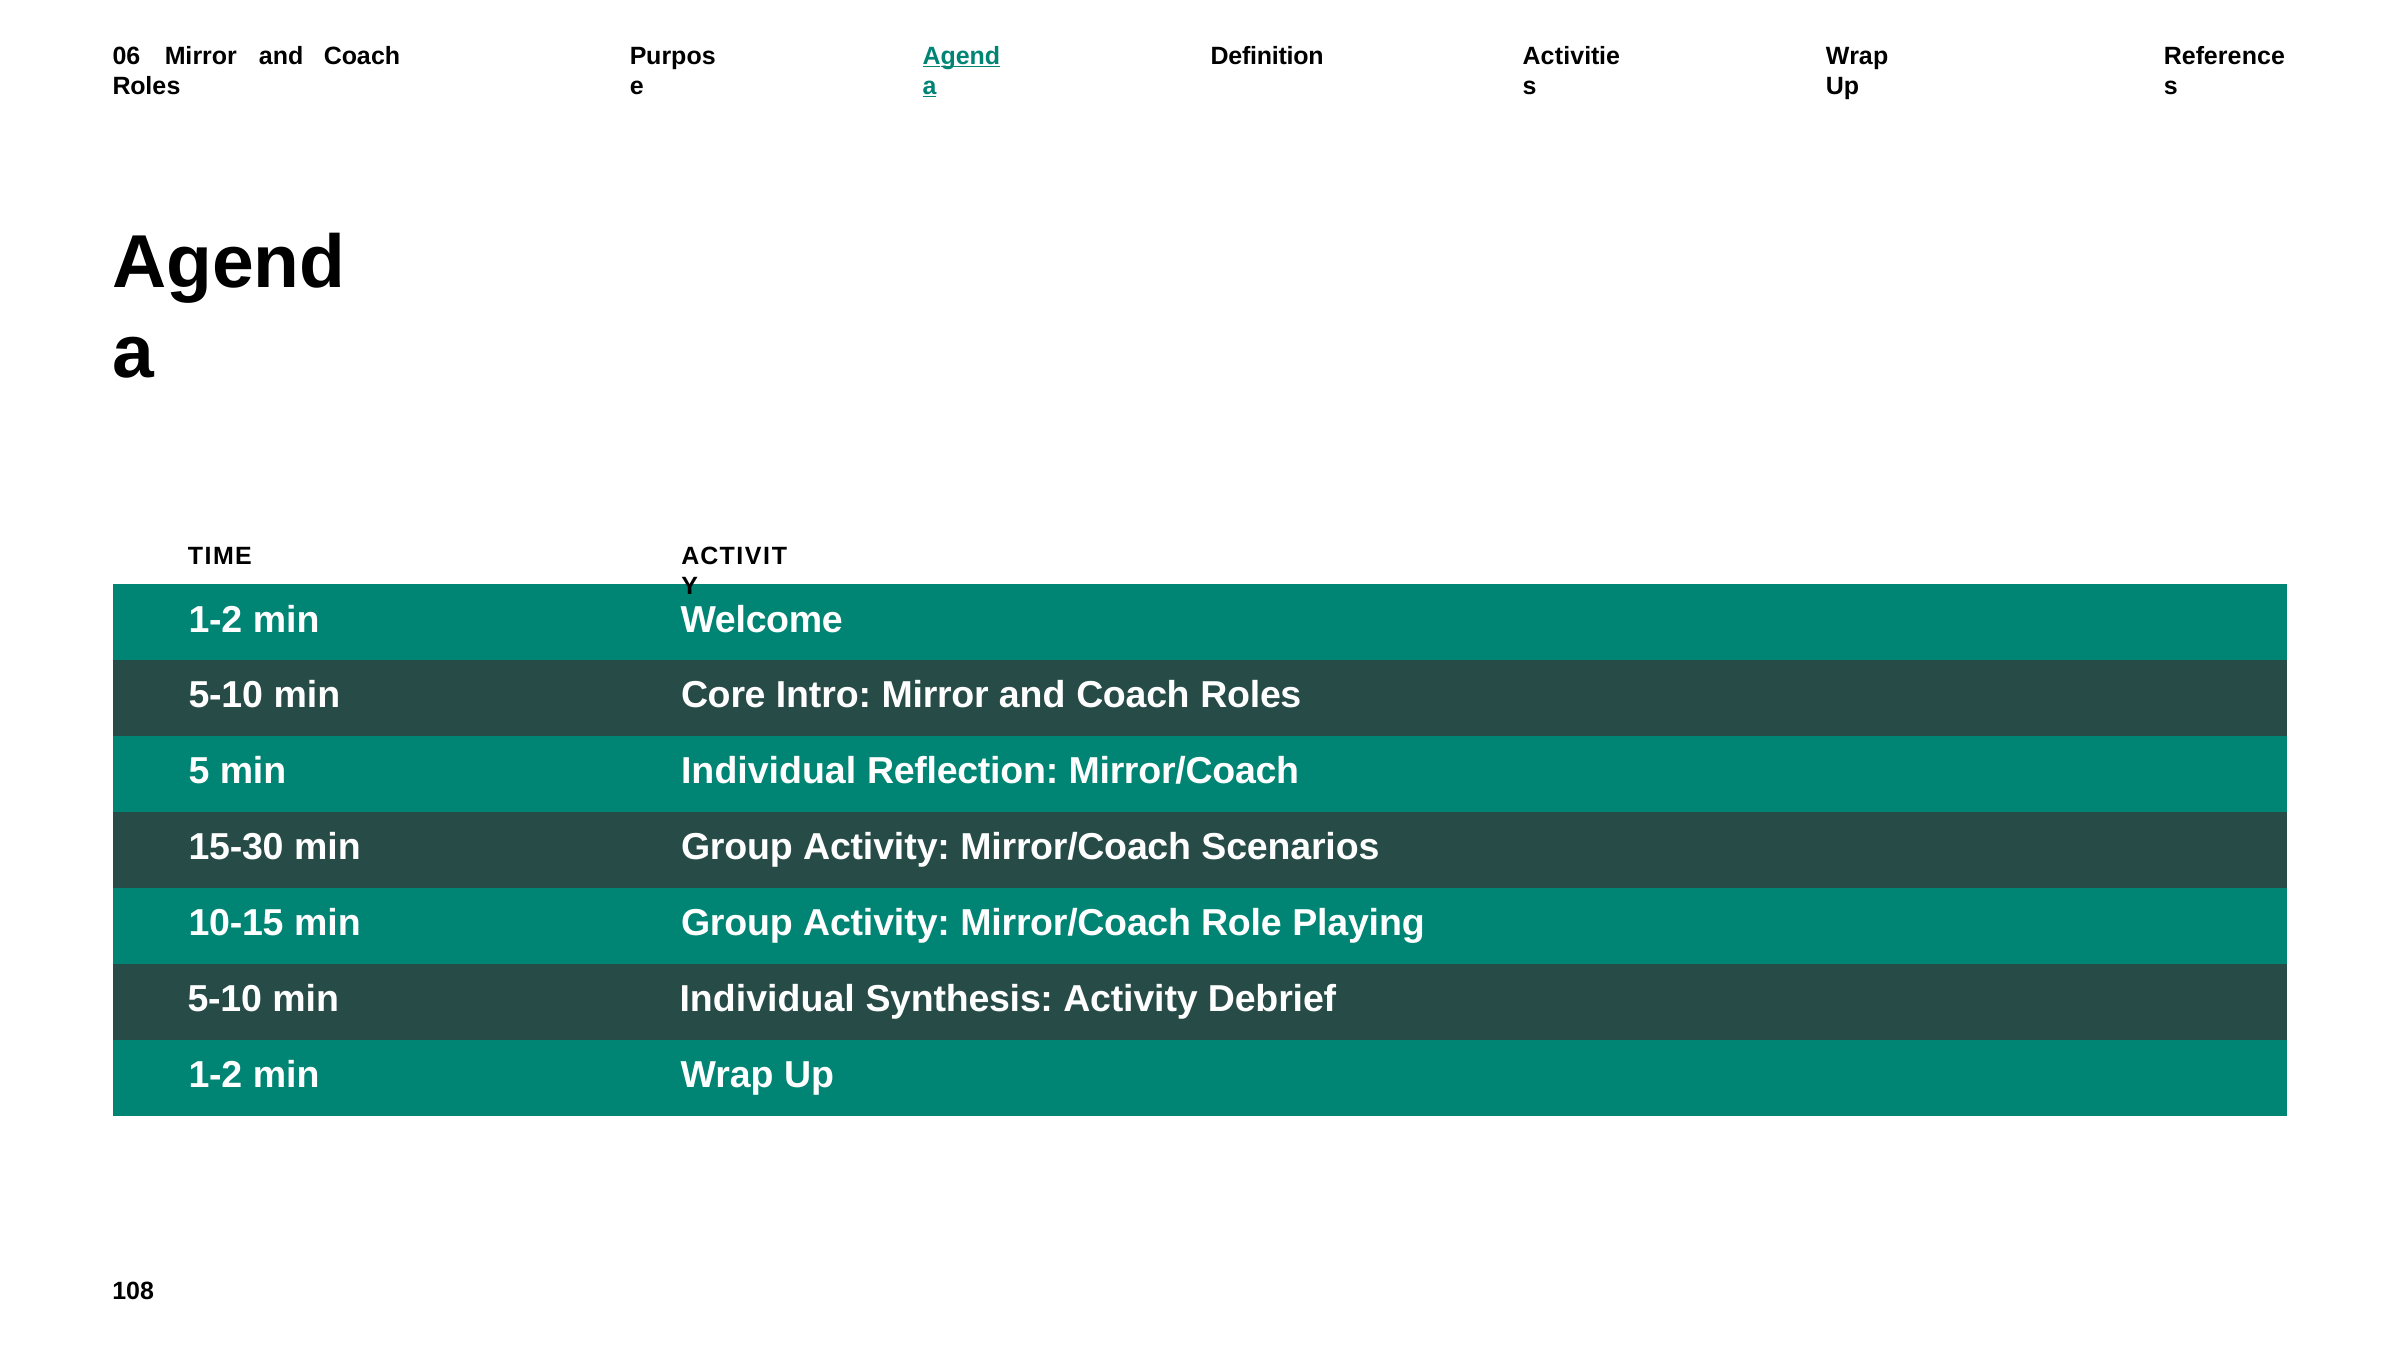

06	Mirror	and	Coach	Roles
Purpose
Agenda
Definition
Activities
Wrap	Up
References
Agenda
TIME
ACTIVITY
| 1-2 min | Welcome |
| --- | --- |
| 5-10 min | Core Intro: Mirror and Coach Roles |
| 5 min | Individual Reflection: Mirror/Coach |
| 15-30 min | Group Activity: Mirror/Coach Scenarios |
| 10-15 min | Group Activity: Mirror/Coach Role Playing |
| 5-10 min | Individual Synthesis: Activity Debrief |
| 1-2 min | Wrap Up |
108